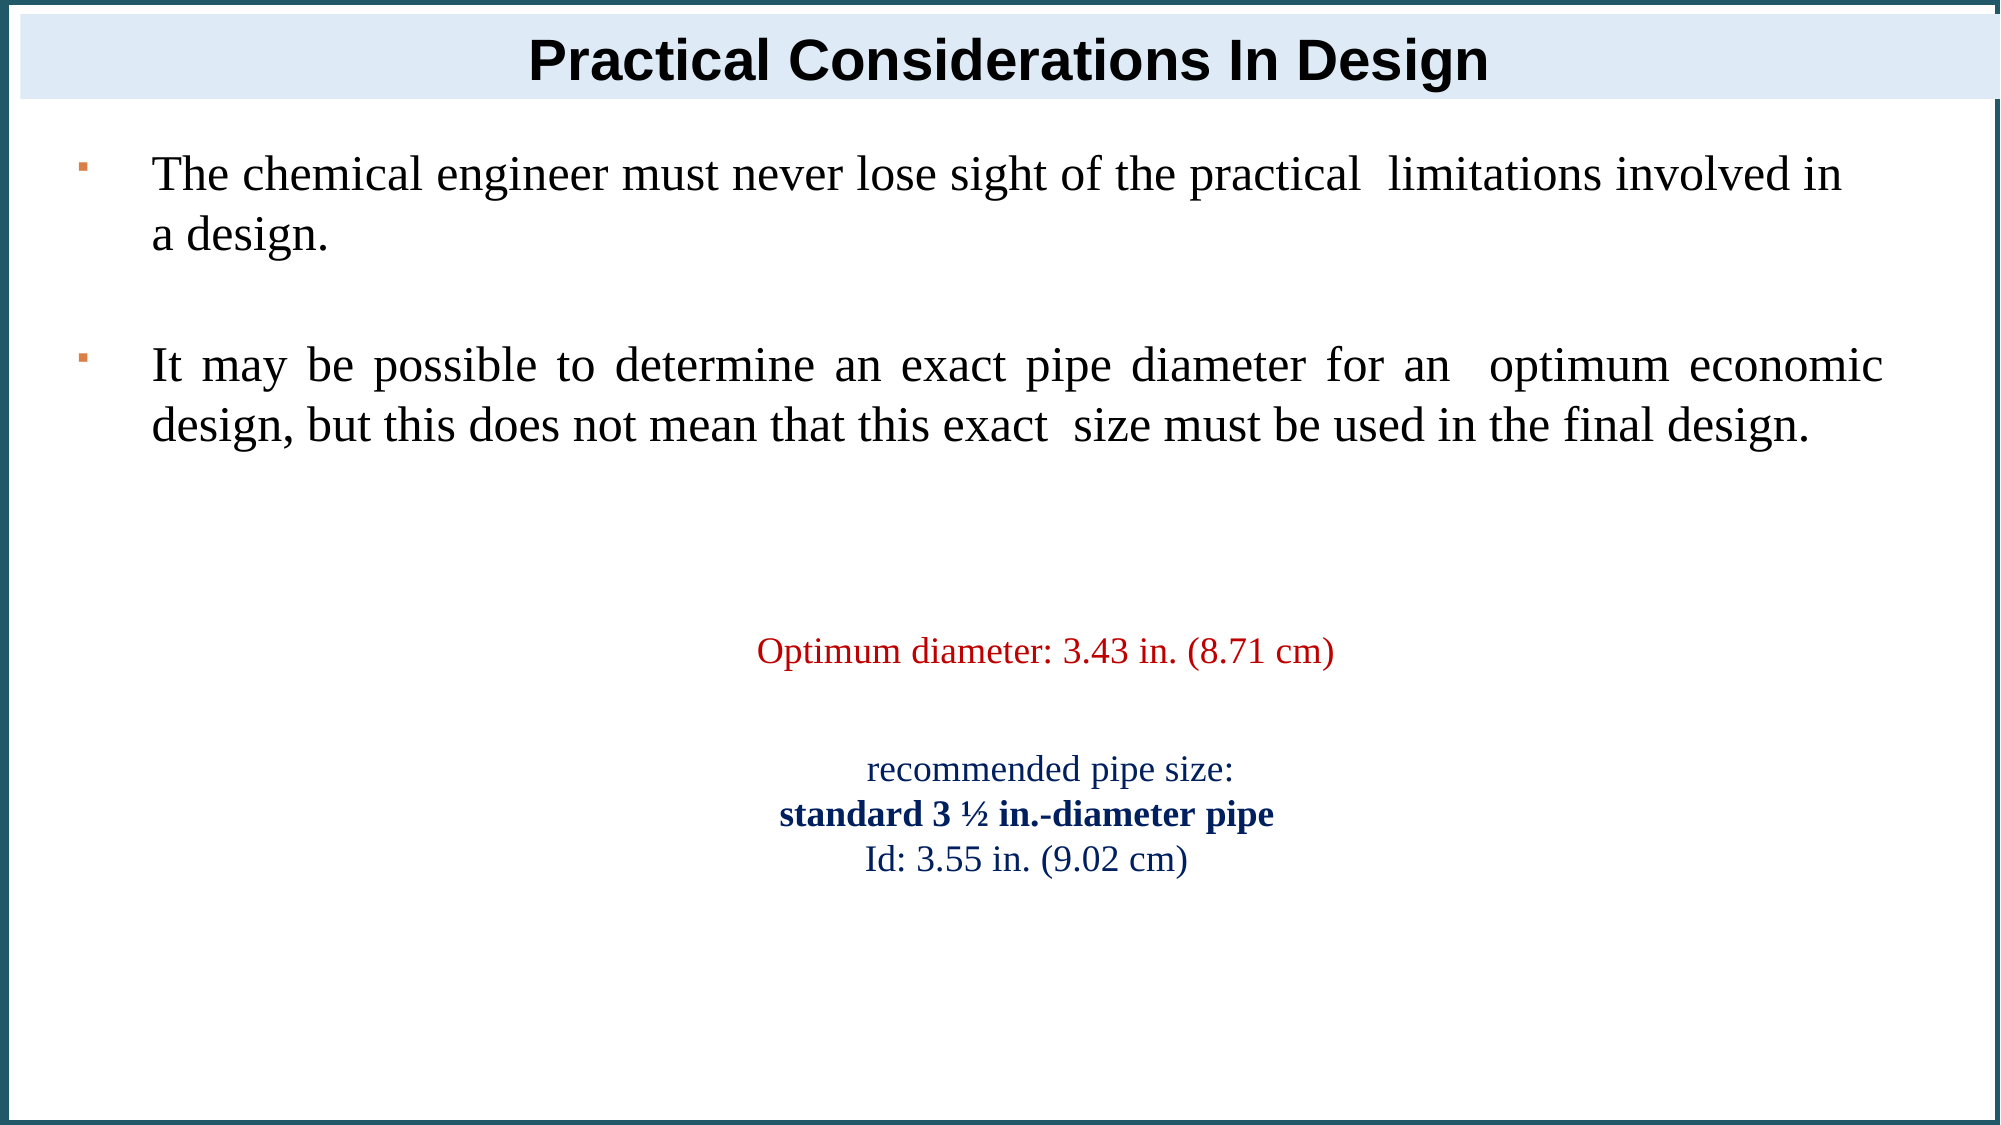

Practical Considerations In Design
The chemical engineer must never lose sight of the practical  limitations involved in a design.

It may be possible to determine an exact pipe diameter for an  optimum economic design, but this does not mean that this exact  size must be used in the final design.
Optimum diameter: 3.43 in. (8.71 cm)  recommended pipe size:
standard 3 ½ in.-diameter pipe
Id: 3.55 in. (9.02 cm)